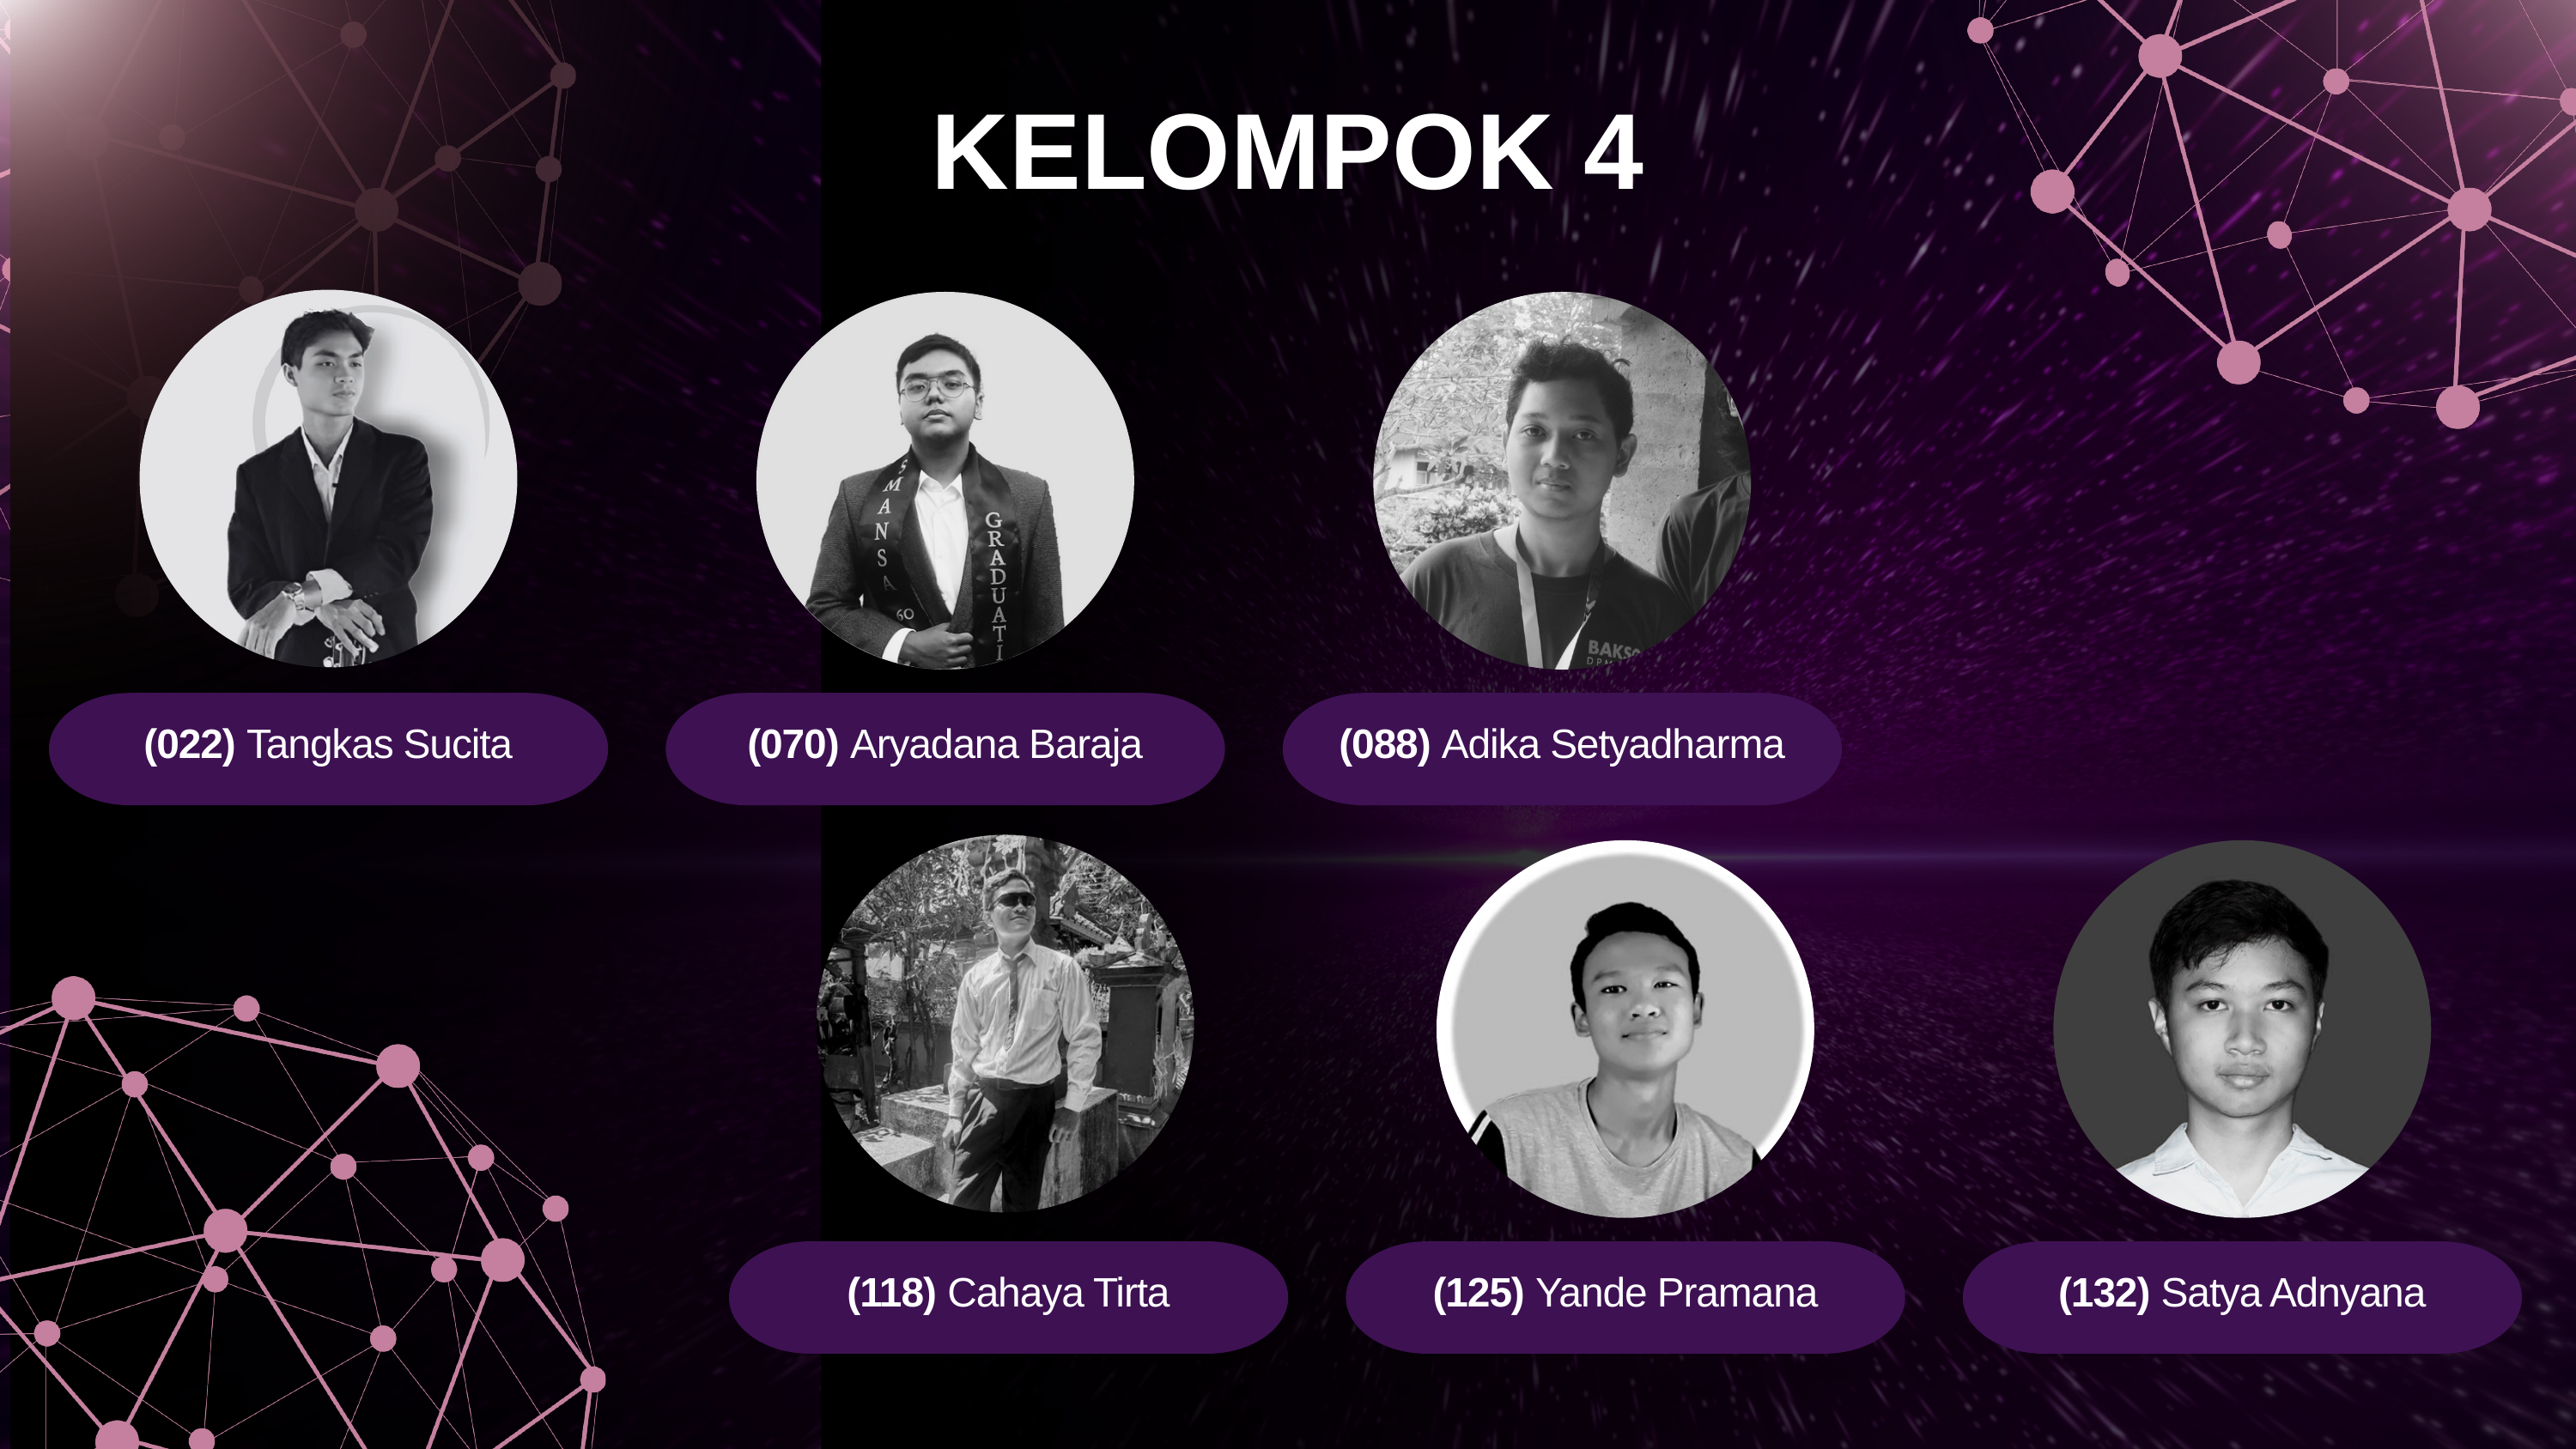

KELOMPOK 4

(022) Tangkas Sucita

(070) Aryadana Baraja

(088) Adika Setyadharma

(118) Cahaya Tirta

(125) Yande Pramana

(132) Satya Adnyana